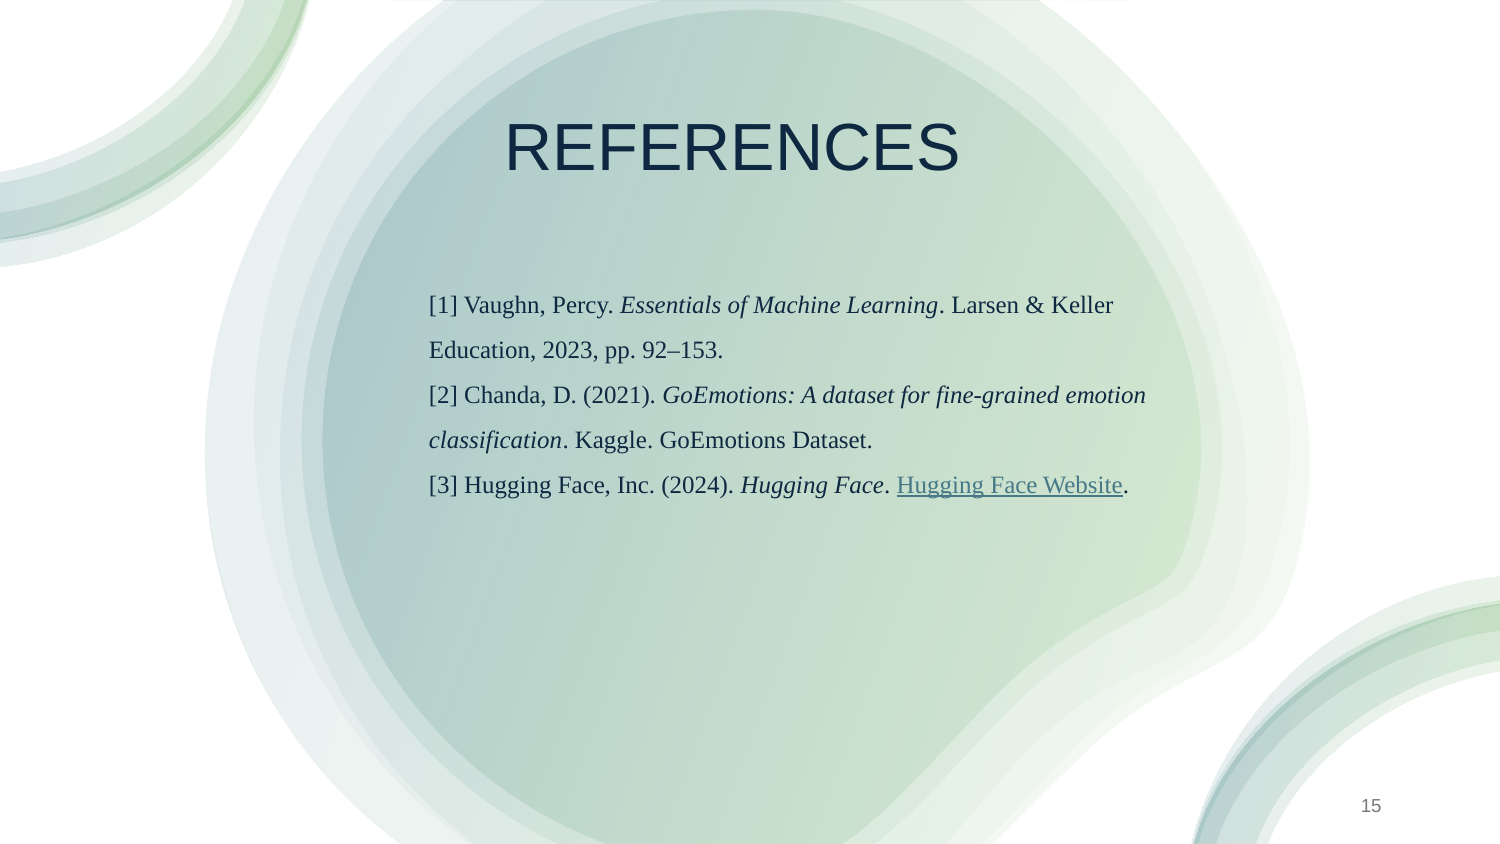

# REFERENCES
[1] Vaughn, Percy. Essentials of Machine Learning. Larsen & Keller Education, 2023, pp. 92–153.
[2] Chanda, D. (2021). GoEmotions: A dataset for fine-grained emotion classification. Kaggle. GoEmotions Dataset.
[3] Hugging Face, Inc. (2024). Hugging Face. Hugging Face Website.

15